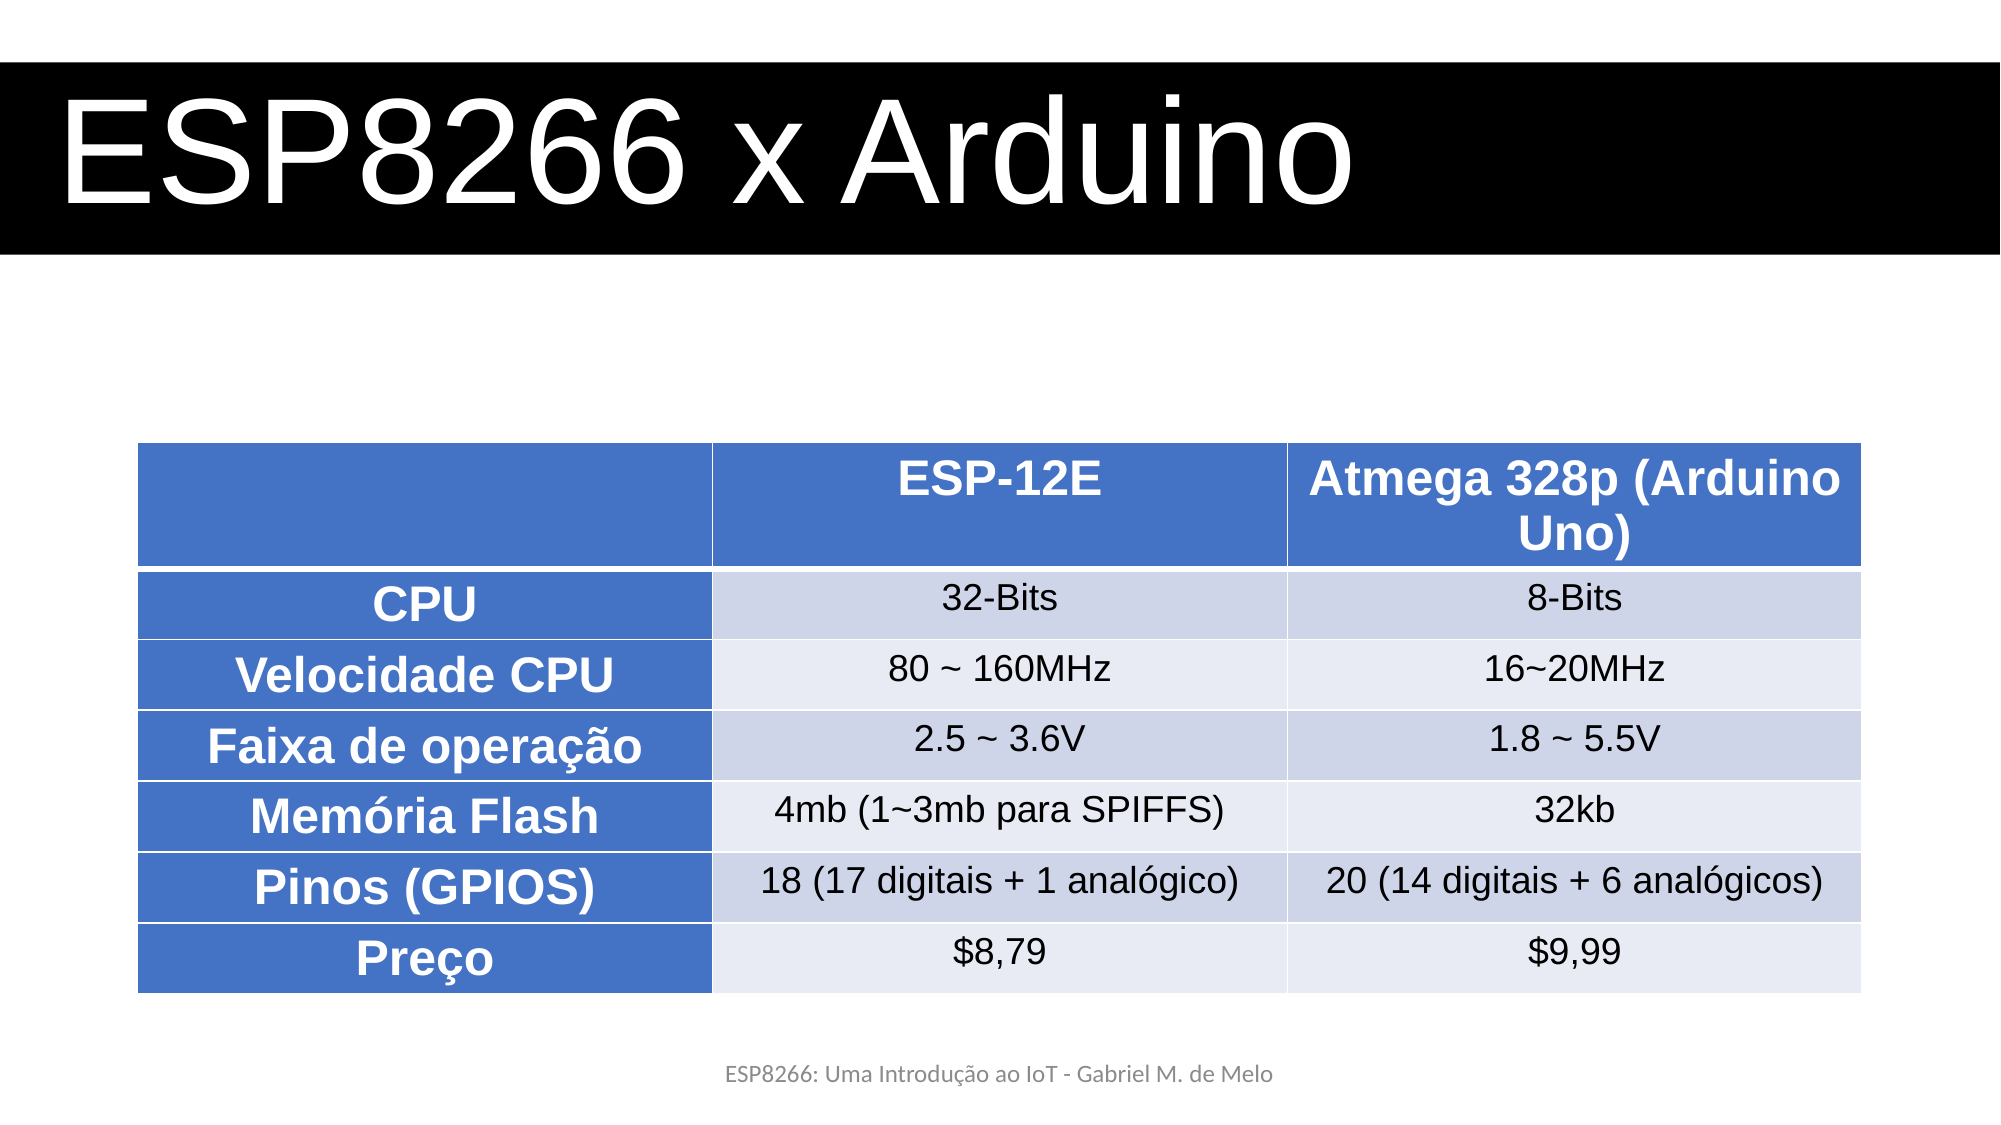

ESP8266 x Arduino
|  | ESP-12E | Atmega 328p (Arduino Uno) |
| --- | --- | --- |
| CPU | 32-Bits | 8-Bits |
| Velocidade CPU | 80 ~ 160MHz | 16~20MHz |
| Faixa de operação | 2.5 ~ 3.6V | 1.8 ~ 5.5V |
| Memória Flash | 4mb (1~3mb para SPIFFS) | 32kb |
| Pinos (GPIOS) | 18 (17 digitais + 1 analógico) | 20 (14 digitais + 6 analógicos) |
| Preço | $8,79 | $9,99 |
ESP8266: Uma Introdução ao IoT - Gabriel M. de Melo